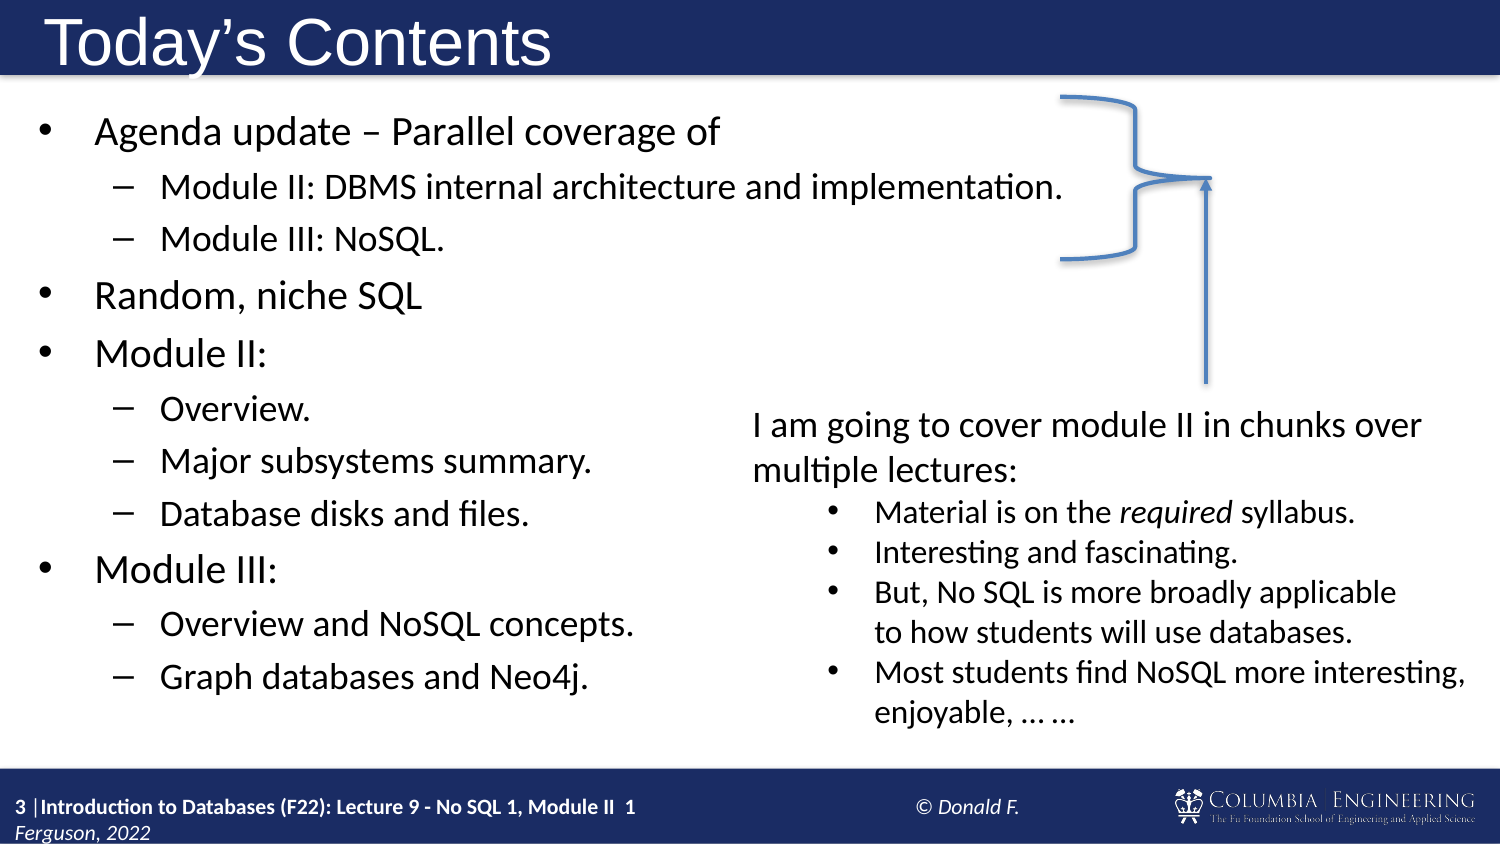

# Today’s Contents
Agenda update – Parallel coverage of
Module II: DBMS internal architecture and implementation.
Module III: NoSQL.
Random, niche SQL
Module II:
Overview.
Major subsystems summary.
Database disks and files.
Module III:
Overview and NoSQL concepts.
Graph databases and Neo4j.

I am going to cover module II in chunks over multiple lectures:
Material is on the required syllabus.
Interesting and fascinating.
But, No SQL is more broadly applicable
to how students will use databases.
Most students find NoSQL more interesting,
enjoyable, … …